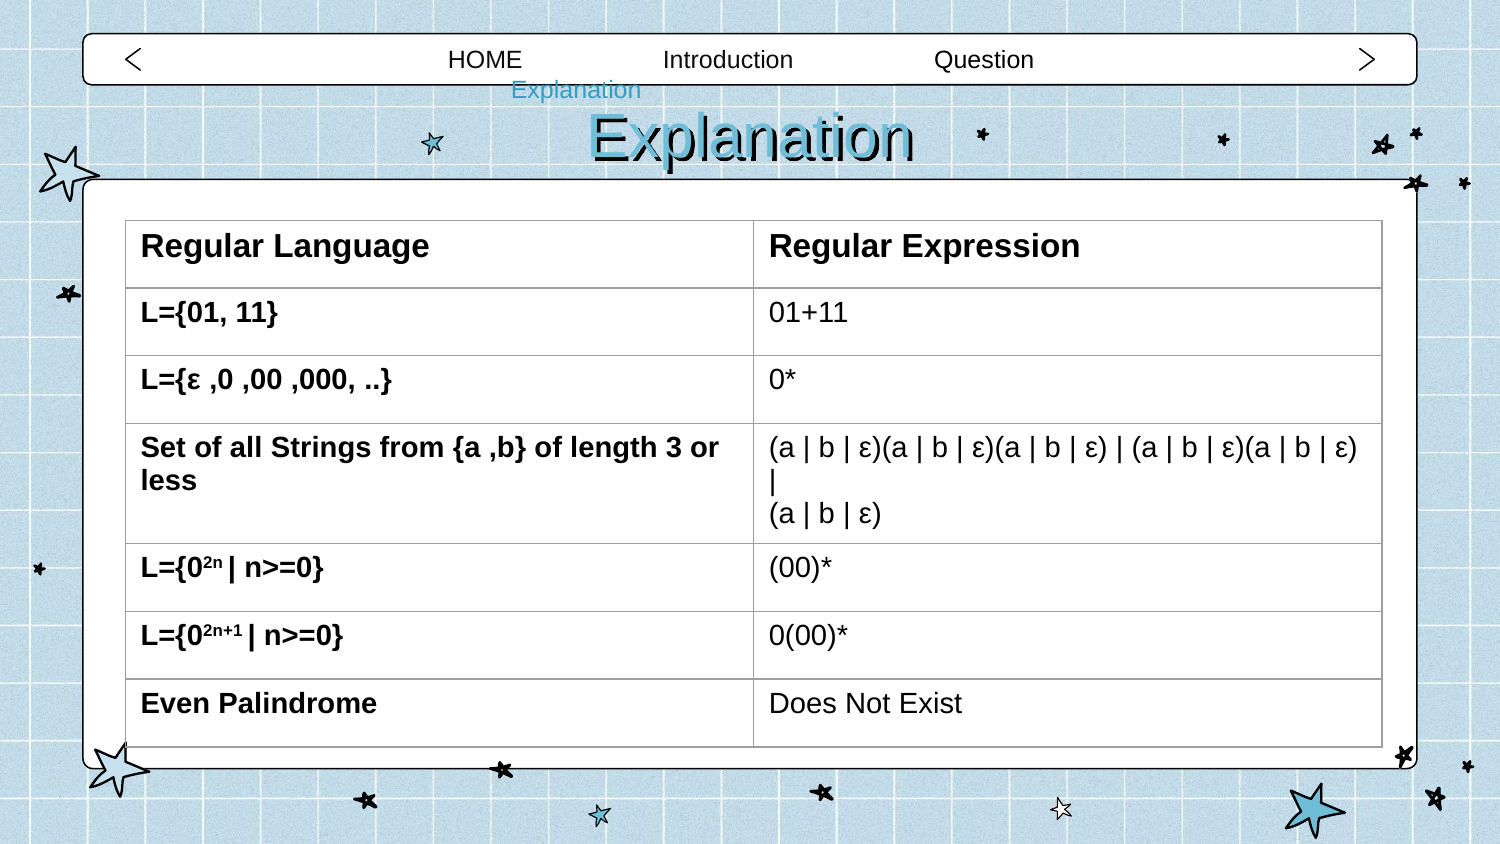

HOME                    Introduction                    Question                    Explanation

# Explanation

| Regular Language | Regular Expression |
| --- | --- |
| L={01, 11} | 01+11 |
| L={ε ,0 ,00 ,000, ..} | 0\* |
| Set of all Strings from {a ,b} of length 3 or less | (a | b | ε)(a | b | ε)(a | b | ε) | (a | b | ε)(a | b | ε) | (a | b | ε) |
| L={02n | n>=0} | (00)\* |
| L={02n+1 | n>=0} | 0(00)\* |
| Even Palindrome | Does Not Exist |